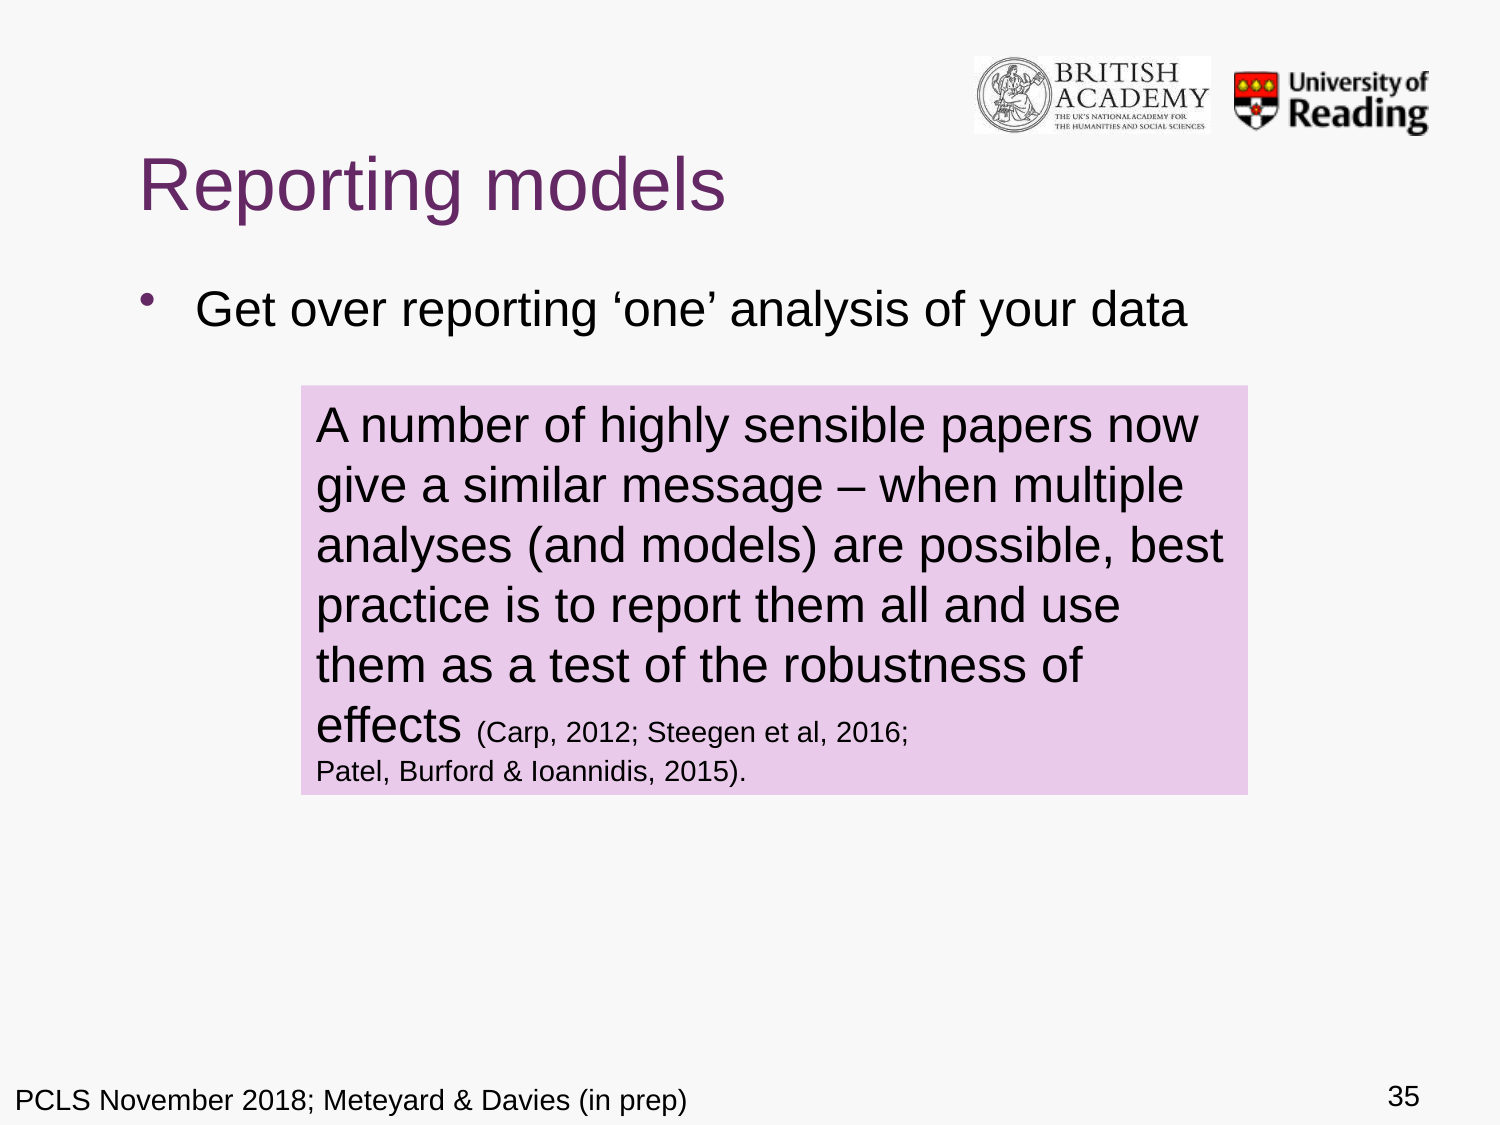

# Reporting models
Get over reporting ‘one’ analysis of your data

A number of highly sensible papers now give a similar message – when multiple analyses (and models) are possible, best practice is to report them all and use them as a test of the robustness of effects (Carp, 2012; Steegen et al, 2016;
Patel, Burford & Ioannidis, 2015).
35